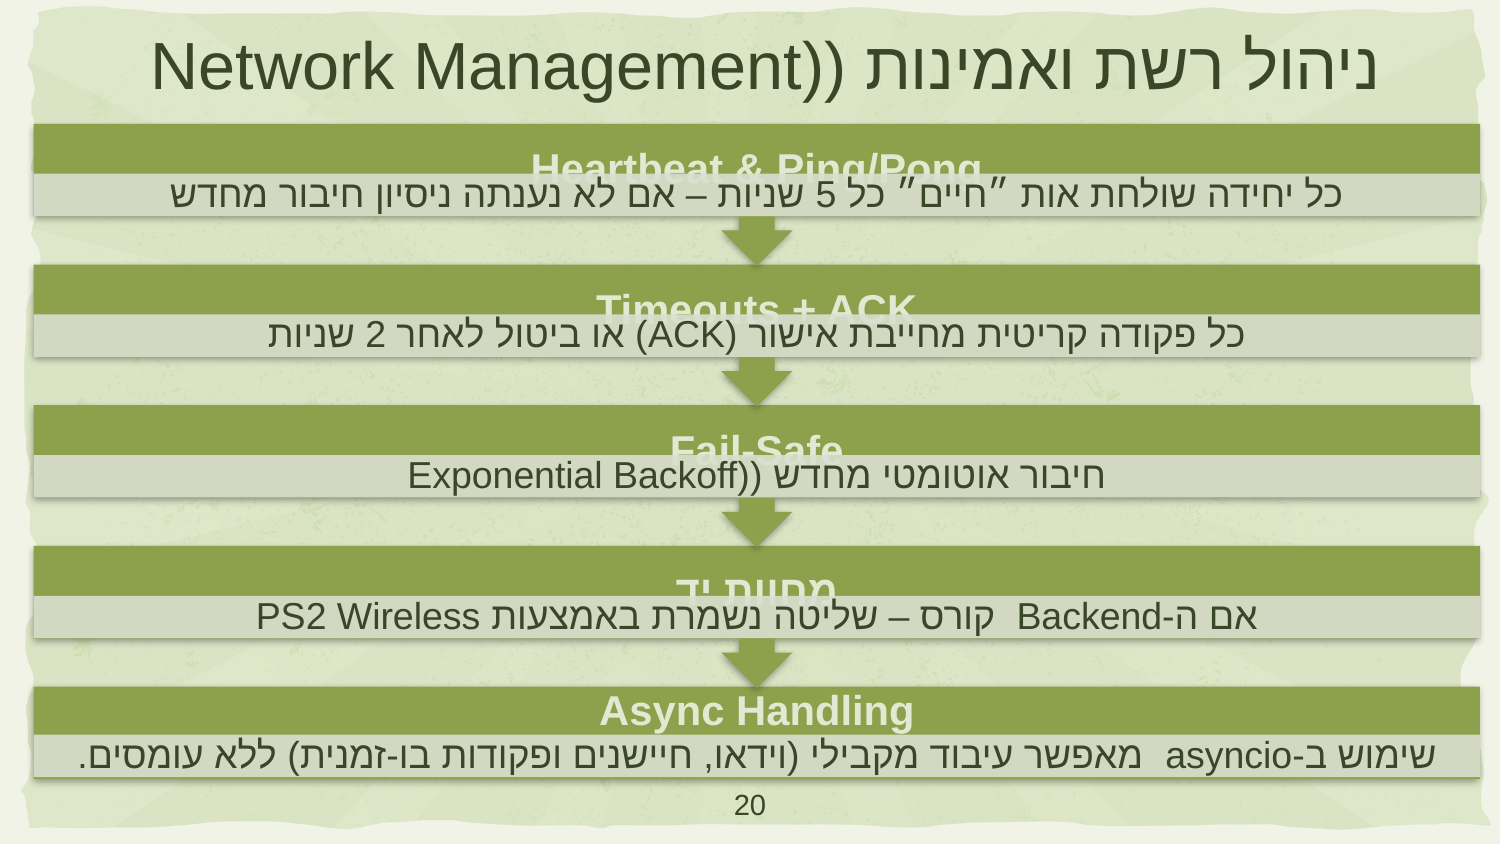

# ניהול רשת ואמינות ((Network Management
Async Handling
שימוש ב-asyncio  מאפשר עיבוד מקבילי (וידאו, חיישנים ופקודות בו-זמנית) ללא עומסים.
מחוות יד
אם ה-Backend  קורס – שליטה נשמרת באמצעות PS2 Wireless
Fail-Safe
חיבור אוטומטי מחדש ((Exponential Backoff
Timeouts + ACK
כל פקודה קריטית מחייבת אישור (ACK) או ביטול לאחר 2 שניות
Heartbeat & Ping/Pong
כל יחידה שולחת אות ״חיים״ כל 5 שניות – אם לא נענתה ניסיון חיבור מחדש
20